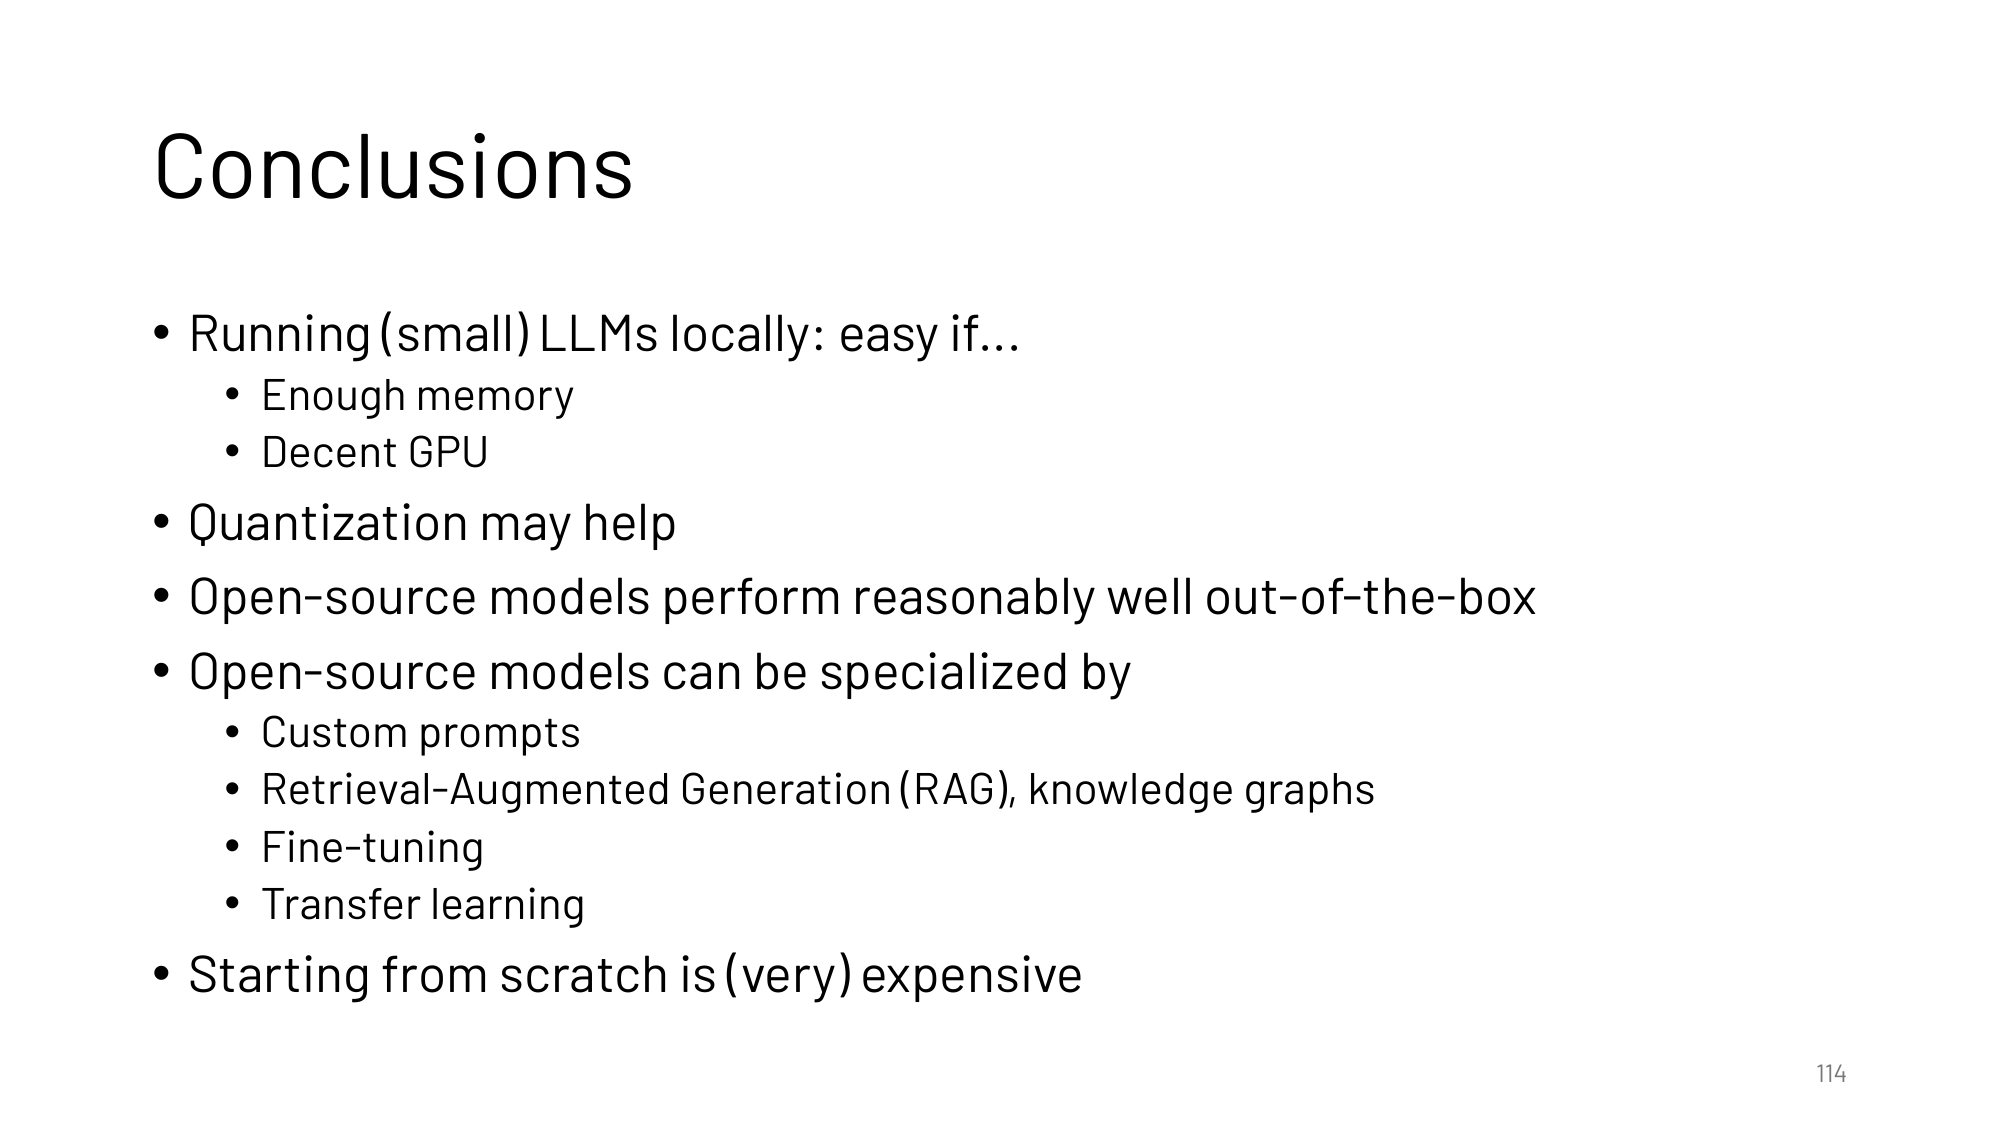

# Conclusions
Running (small) LLMs locally: easy if...
Enough memory
Decent GPU
Quantization may help
Open-source models perform reasonably well out-of-the-box
Open-source models can be specialized by
Custom prompts
Retrieval-Augmented Generation (RAG), knowledge graphs
Fine-tuning
Transfer learning
Starting from scratch is (very) expensive
114